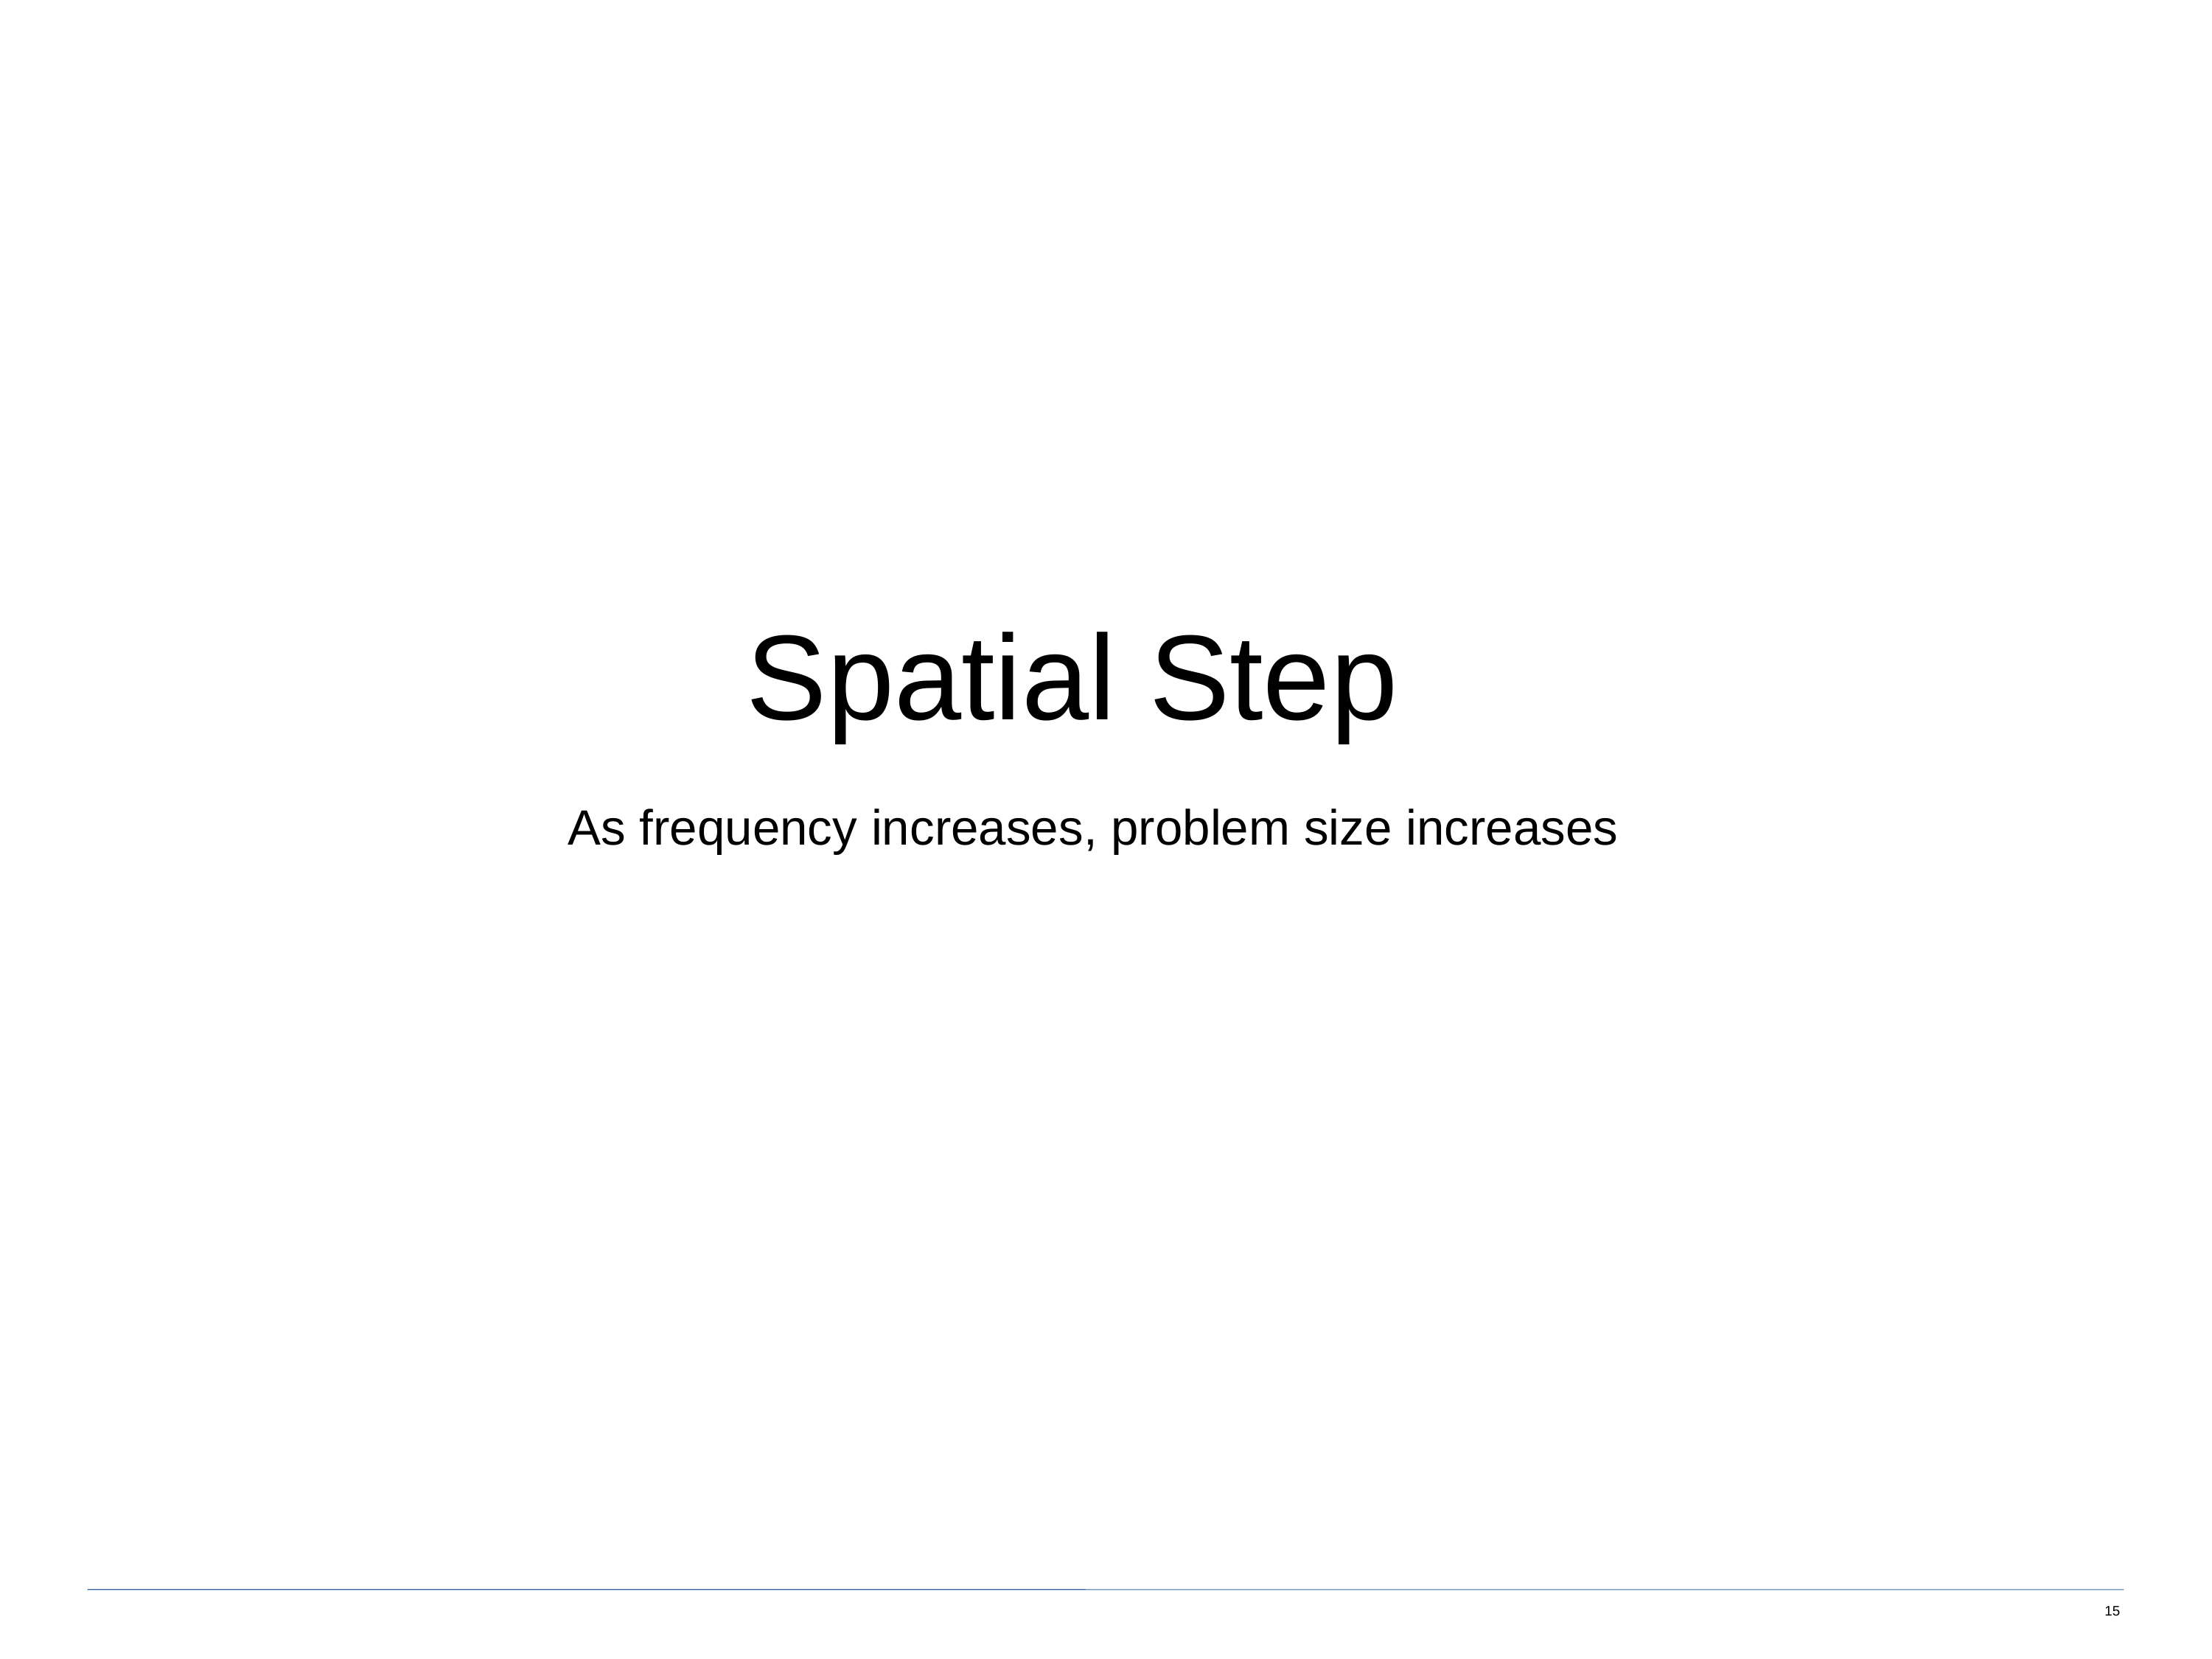

Spatial Step
As frequency increases, problem size increases